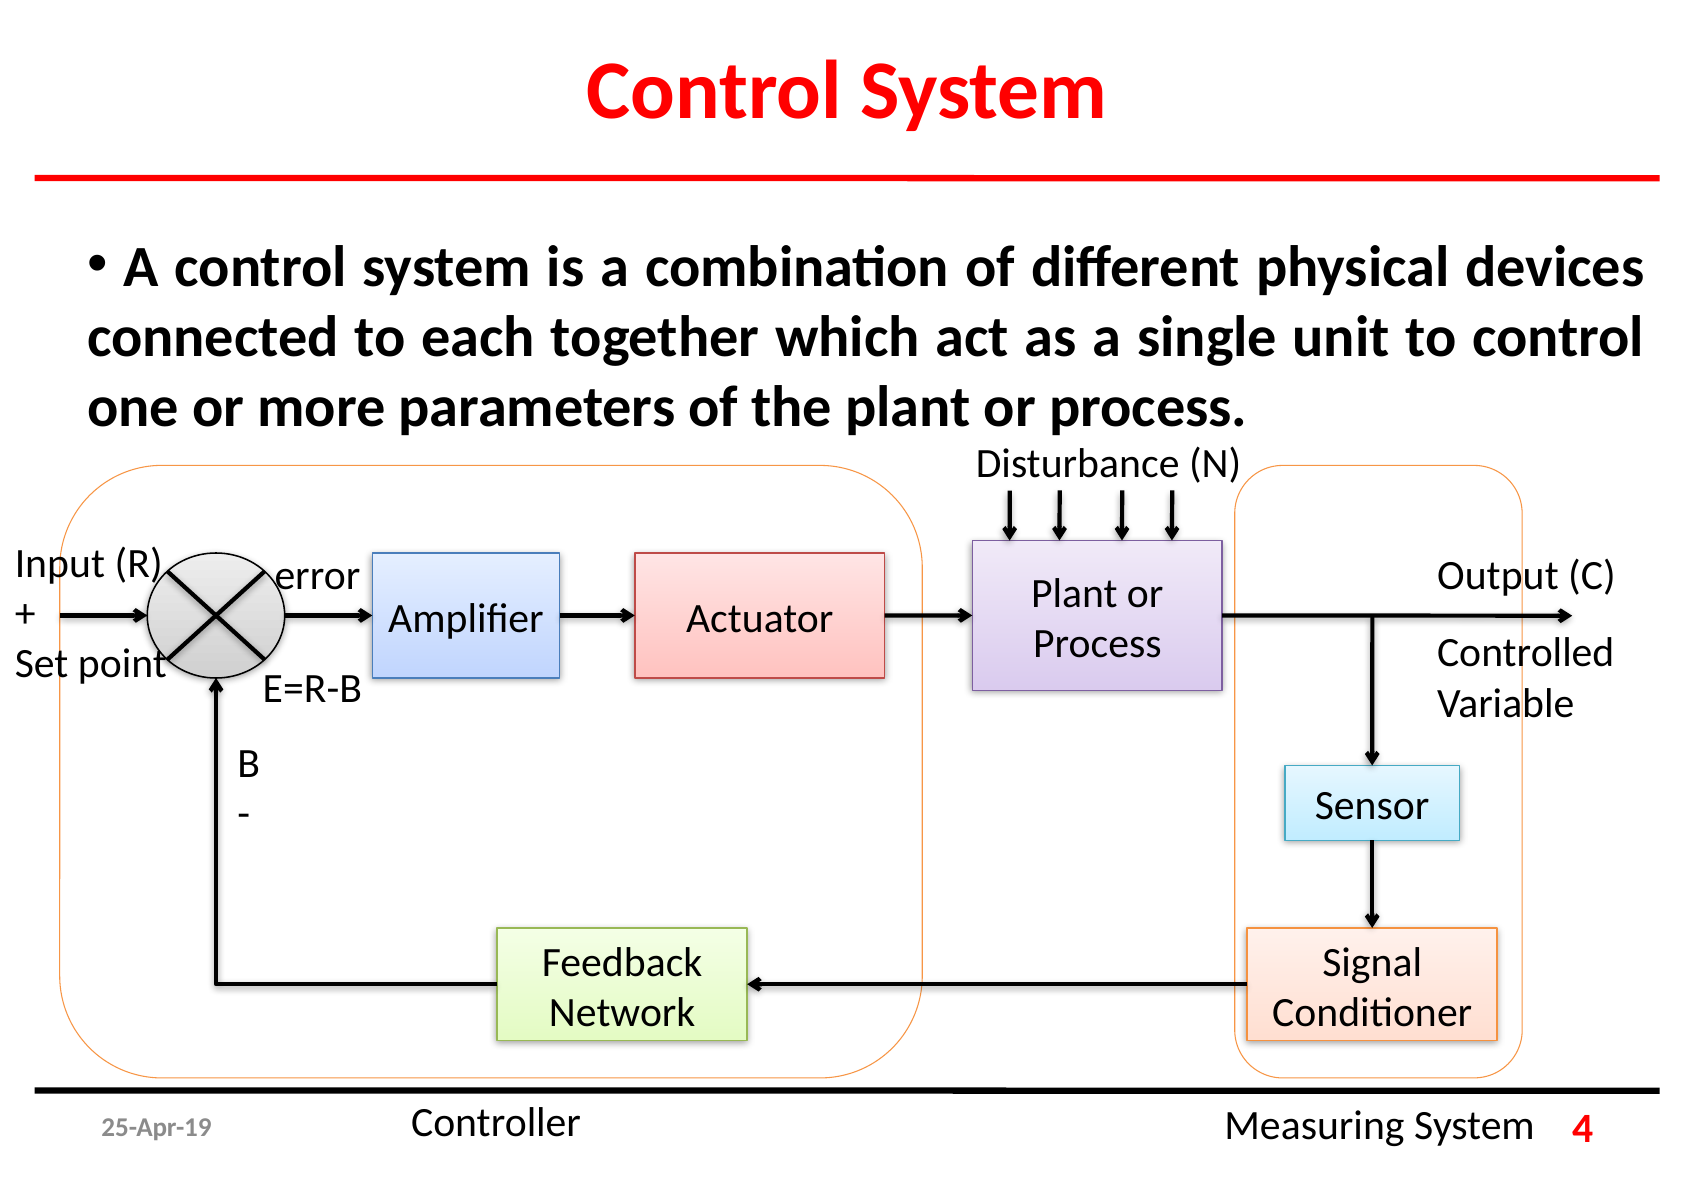

Control System
 A control system is a combination of different physical devices connected to each together which act as a single unit to control one or more parameters of the plant or process.
Disturbance (N)

Input (R)
+
Set point
error
Plant or Process
Output (C)

Controlled
Variable

Amplifier
Actuator
E=R-B
B
-
Sensor
Feedback Network
Signal Conditioner
Controller
Measuring System
25-Apr-19
4